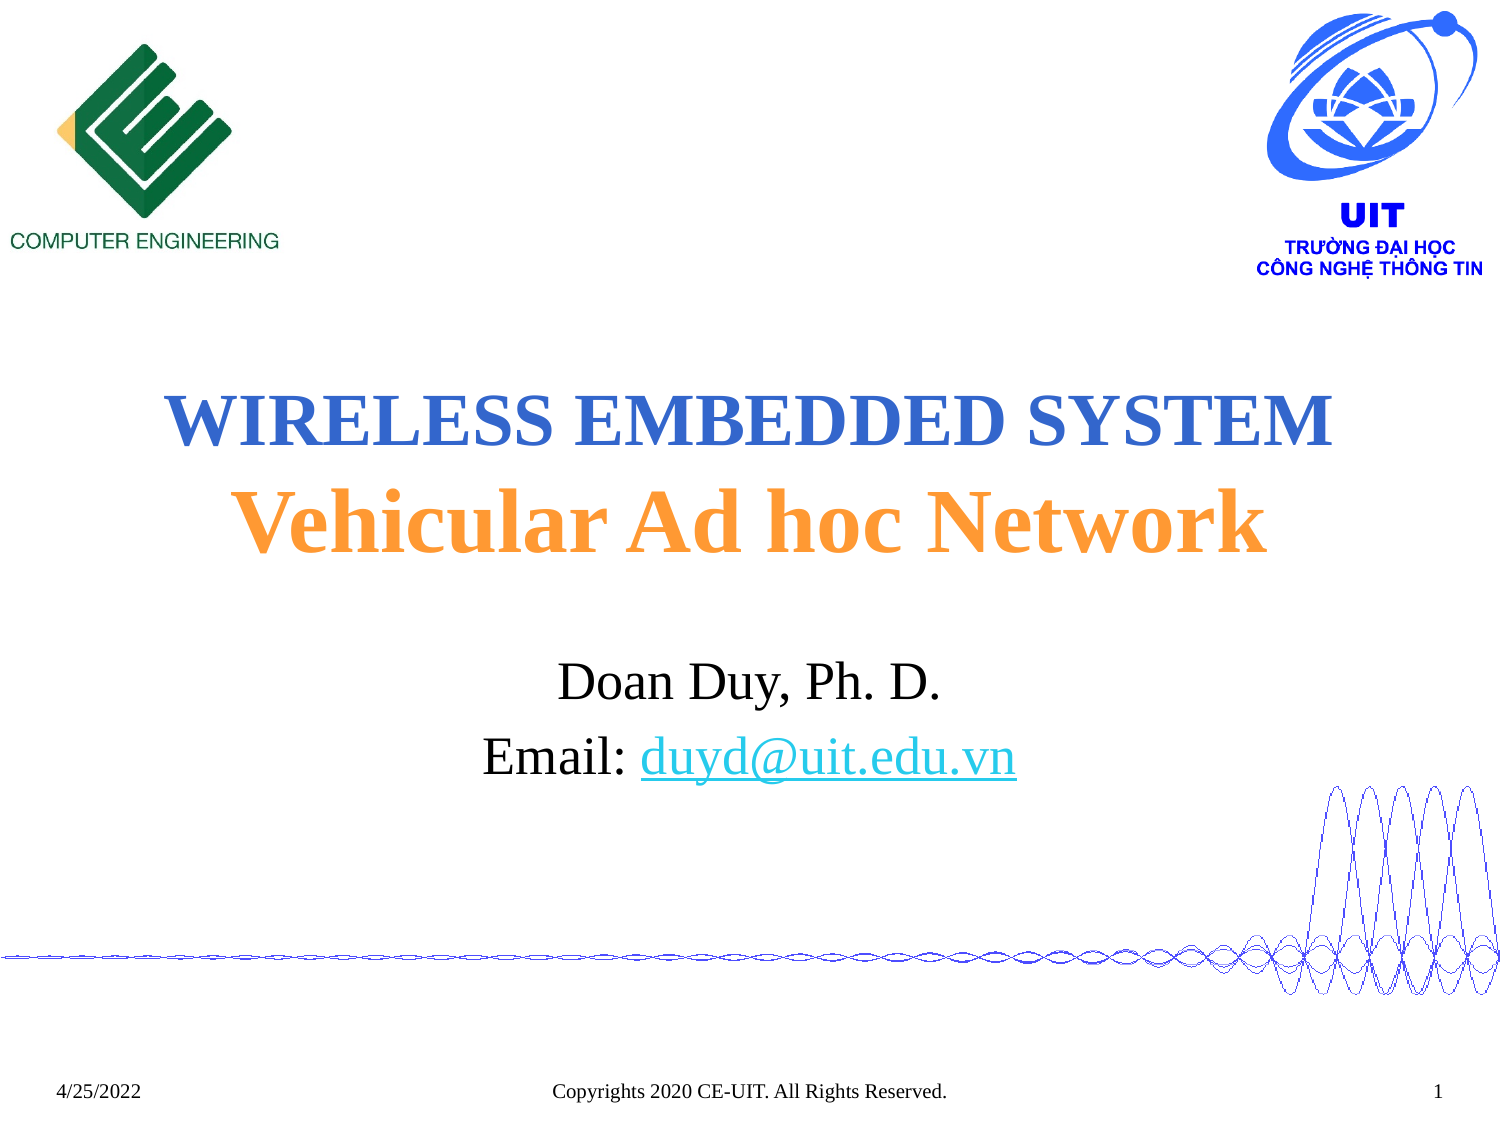

# WIRELESS EMBEDDED SYSTEM Vehicular Ad hoc Network
Doan Duy, Ph. D.
Email: duyd@uit.edu.vn

Copyrights 2020 CE-UIT. All Rights Reserved.
1
4/25/2022